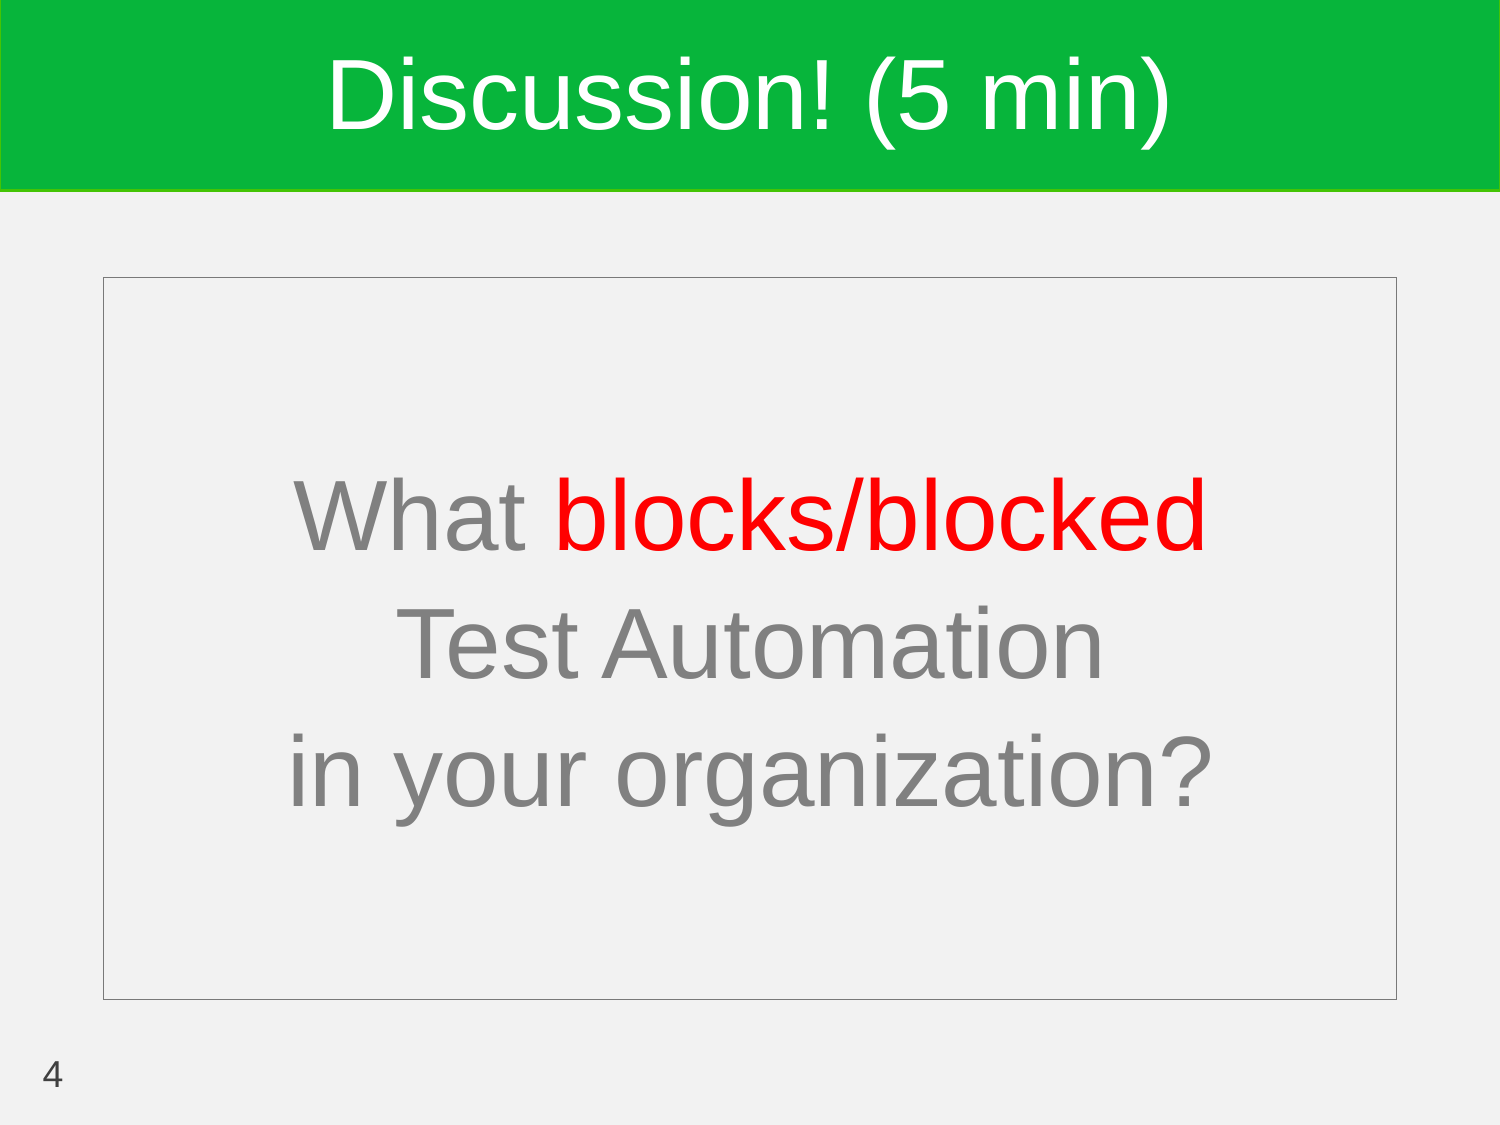

# Discussion! (5 min)
What blocks/blocked
Test Automation
in your organization?
4